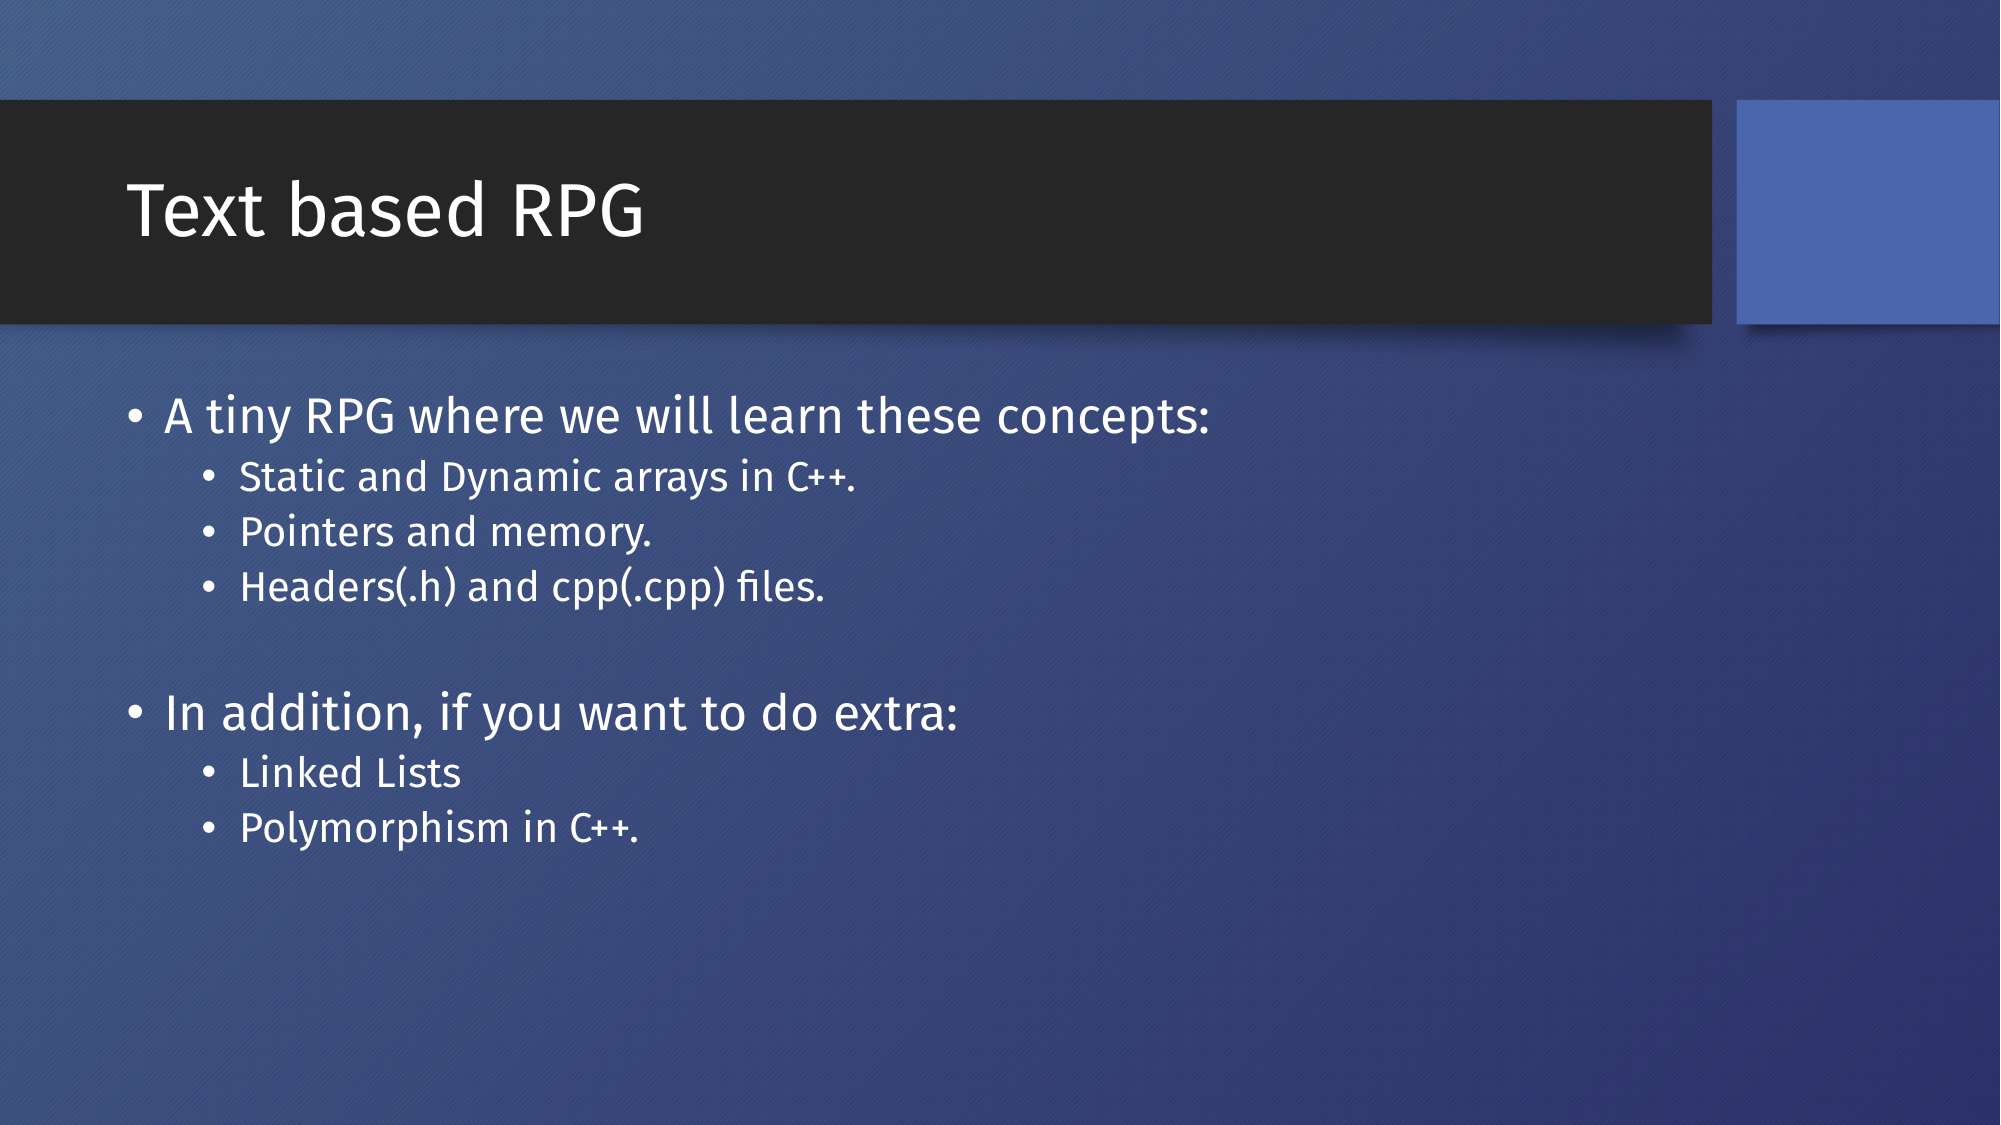

# Text based RPG
A tiny RPG where we will learn these concepts:
Static and Dynamic arrays in C++.
Pointers and memory.
Headers(.h) and cpp(.cpp) files.

In addition, if you want to do extra:
Linked Lists
Polymorphism in C++.